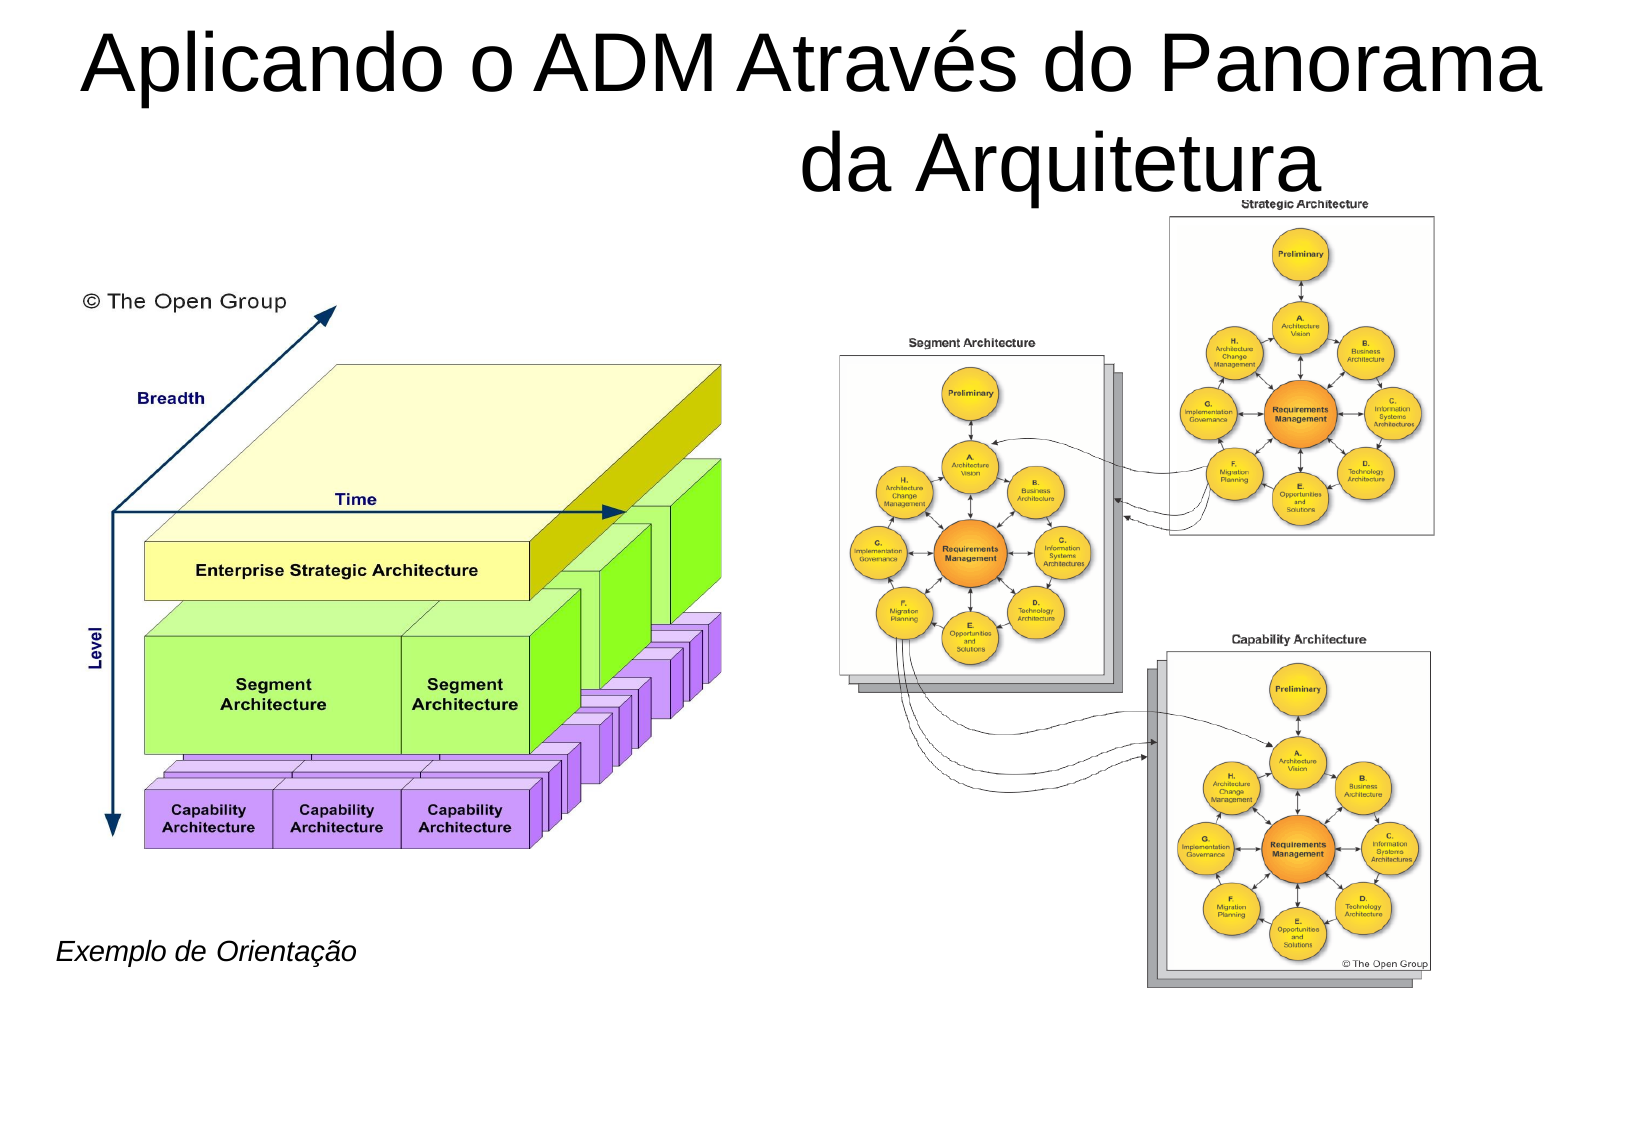

# Aplicando o ADM Através do Panorama  da Arquitetura

Exemplo de Orientação